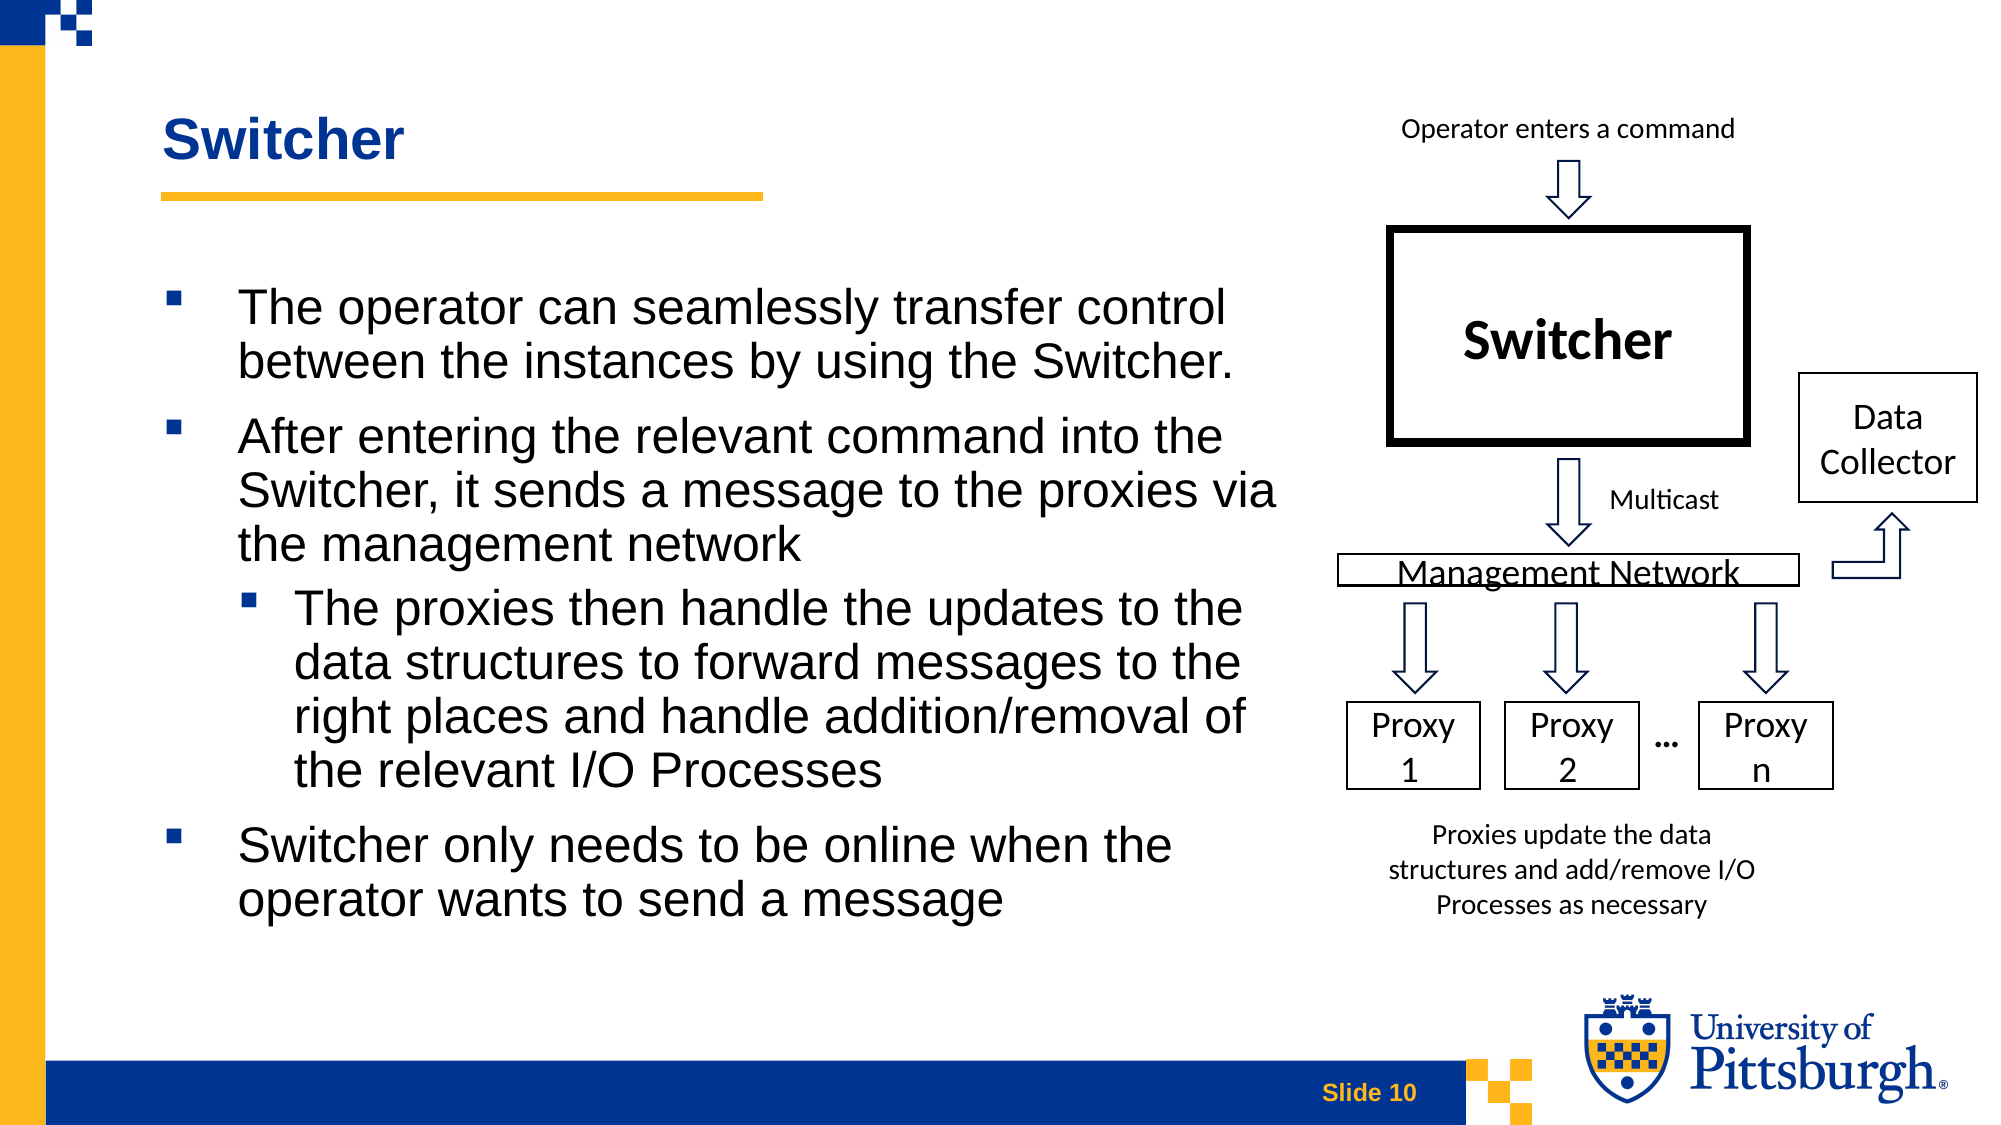

Slide Title for Accessibility 09
Switcher
Operator enters a command

Switcher
The operator can seamlessly transfer control between the instances by using the Switcher.
After entering the relevant command into the Switcher, it sends a message to the proxies via the management network
The proxies then handle the updates to the data structures to forward messages to the right places and handle addition/removal of the relevant I/O Processes
Switcher only needs to be online when the operator wants to send a message
Data Collector

Multicast

Management Network

Proxy 1
Proxy 2
…
Proxy n
Proxies update the data structures and add/remove I/O Processes as necessary
Slide 10